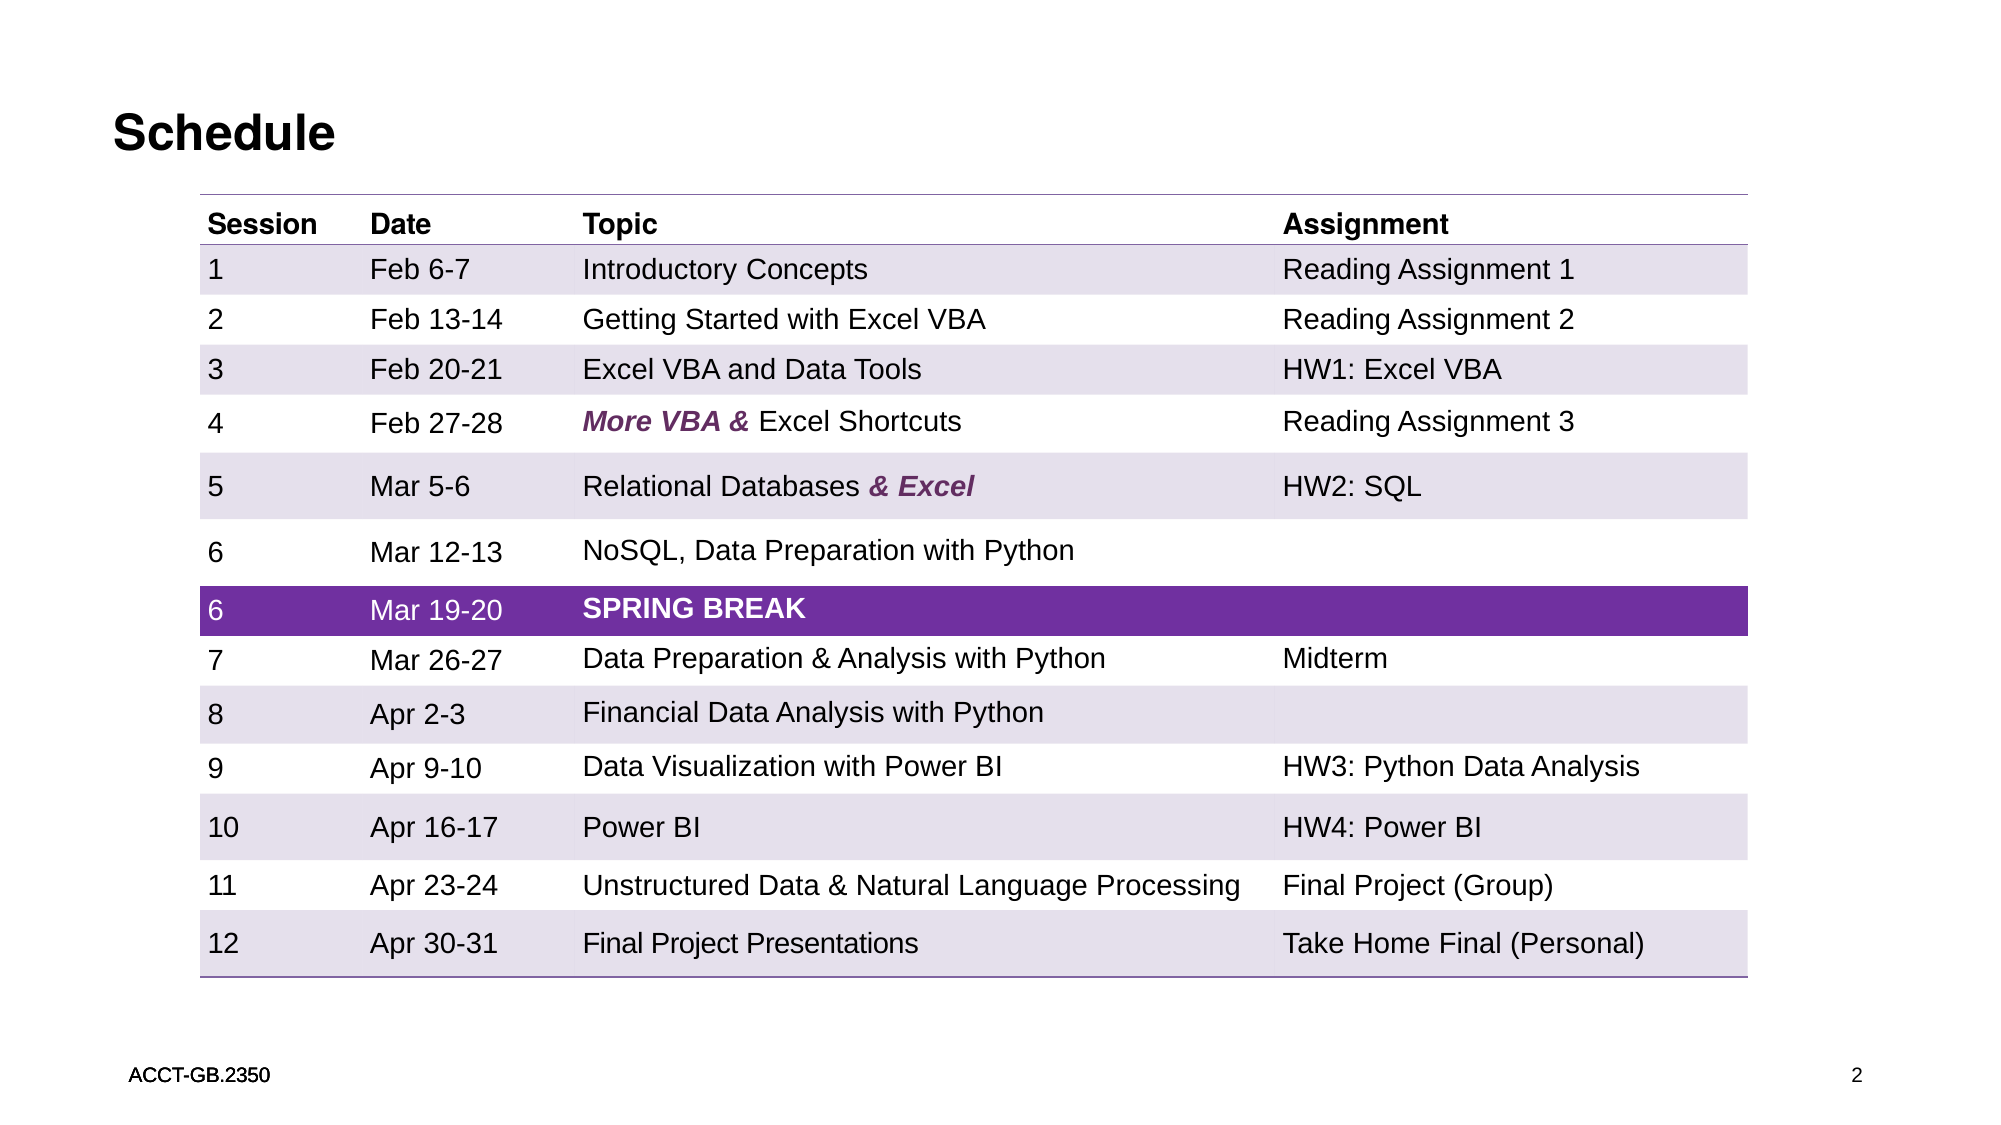

# Schedule
| Session | Date | Topic | Assignment |
| --- | --- | --- | --- |
| 1 | Feb 6-7 | Introductory Concepts | Reading Assignment 1 |
| 2 | Feb 13-14 | Getting Started with Excel VBA | Reading Assignment 2 |
| 3 | Feb 20-21 | Excel VBA and Data Tools | HW1: Excel VBA |
| 4 | Feb 27-28 | More VBA & Excel Shortcuts | Reading Assignment 3 |
| 5 | Mar 5-6 | Relational Databases & Excel | HW2: SQL |
| 6 | Mar 12-13 | NoSQL, Data Preparation with Python |  |
| 6 | Mar 19-20 | SPRING BREAK |  |
| 7 | Mar 26-27 | Data Preparation & Analysis with Python | Midterm |
| 8 | Apr 2-3 | Financial Data Analysis with Python |  |
| 9 | Apr 9-10 | Data Visualization with Power BI | HW3: Python Data Analysis |
| 10 | Apr 16-17 | Power BI | HW4: Power BI |
| 11 | Apr 23-24 | Unstructured Data & Natural Language Processing | Final Project (Group) |
| 12 | Apr 30-31 | Final Project Presentations | Take Home Final (Personal) |
ACCT-GB.2350
2